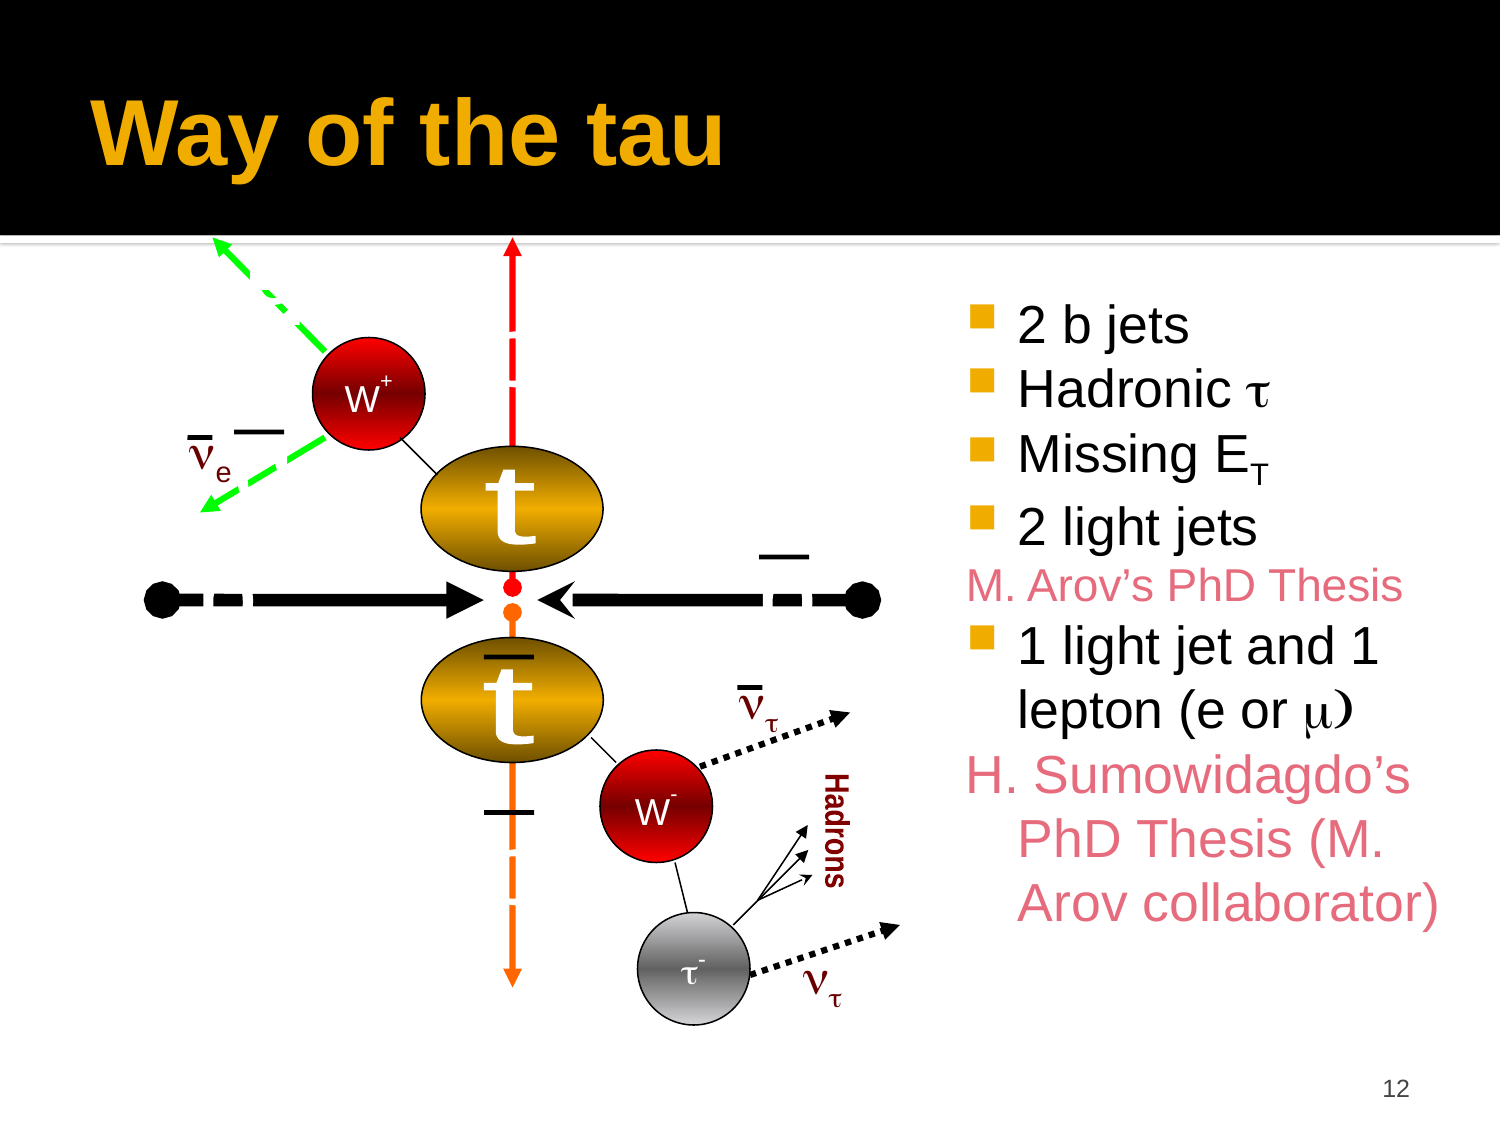

# Way of the tau

q
e
2 b jets
Hadronic τ
Missing ET
2 light jets
M. Arov’s PhD Thesis
1 light jet and 1 lepton (e or μ)
H. Sumowidagdo’s PhD Thesis (M. Arov collaborator)

b
W+
νe

q
t

p
p

ντ
t

W-

Hadrons

b

τ−

ντ
12